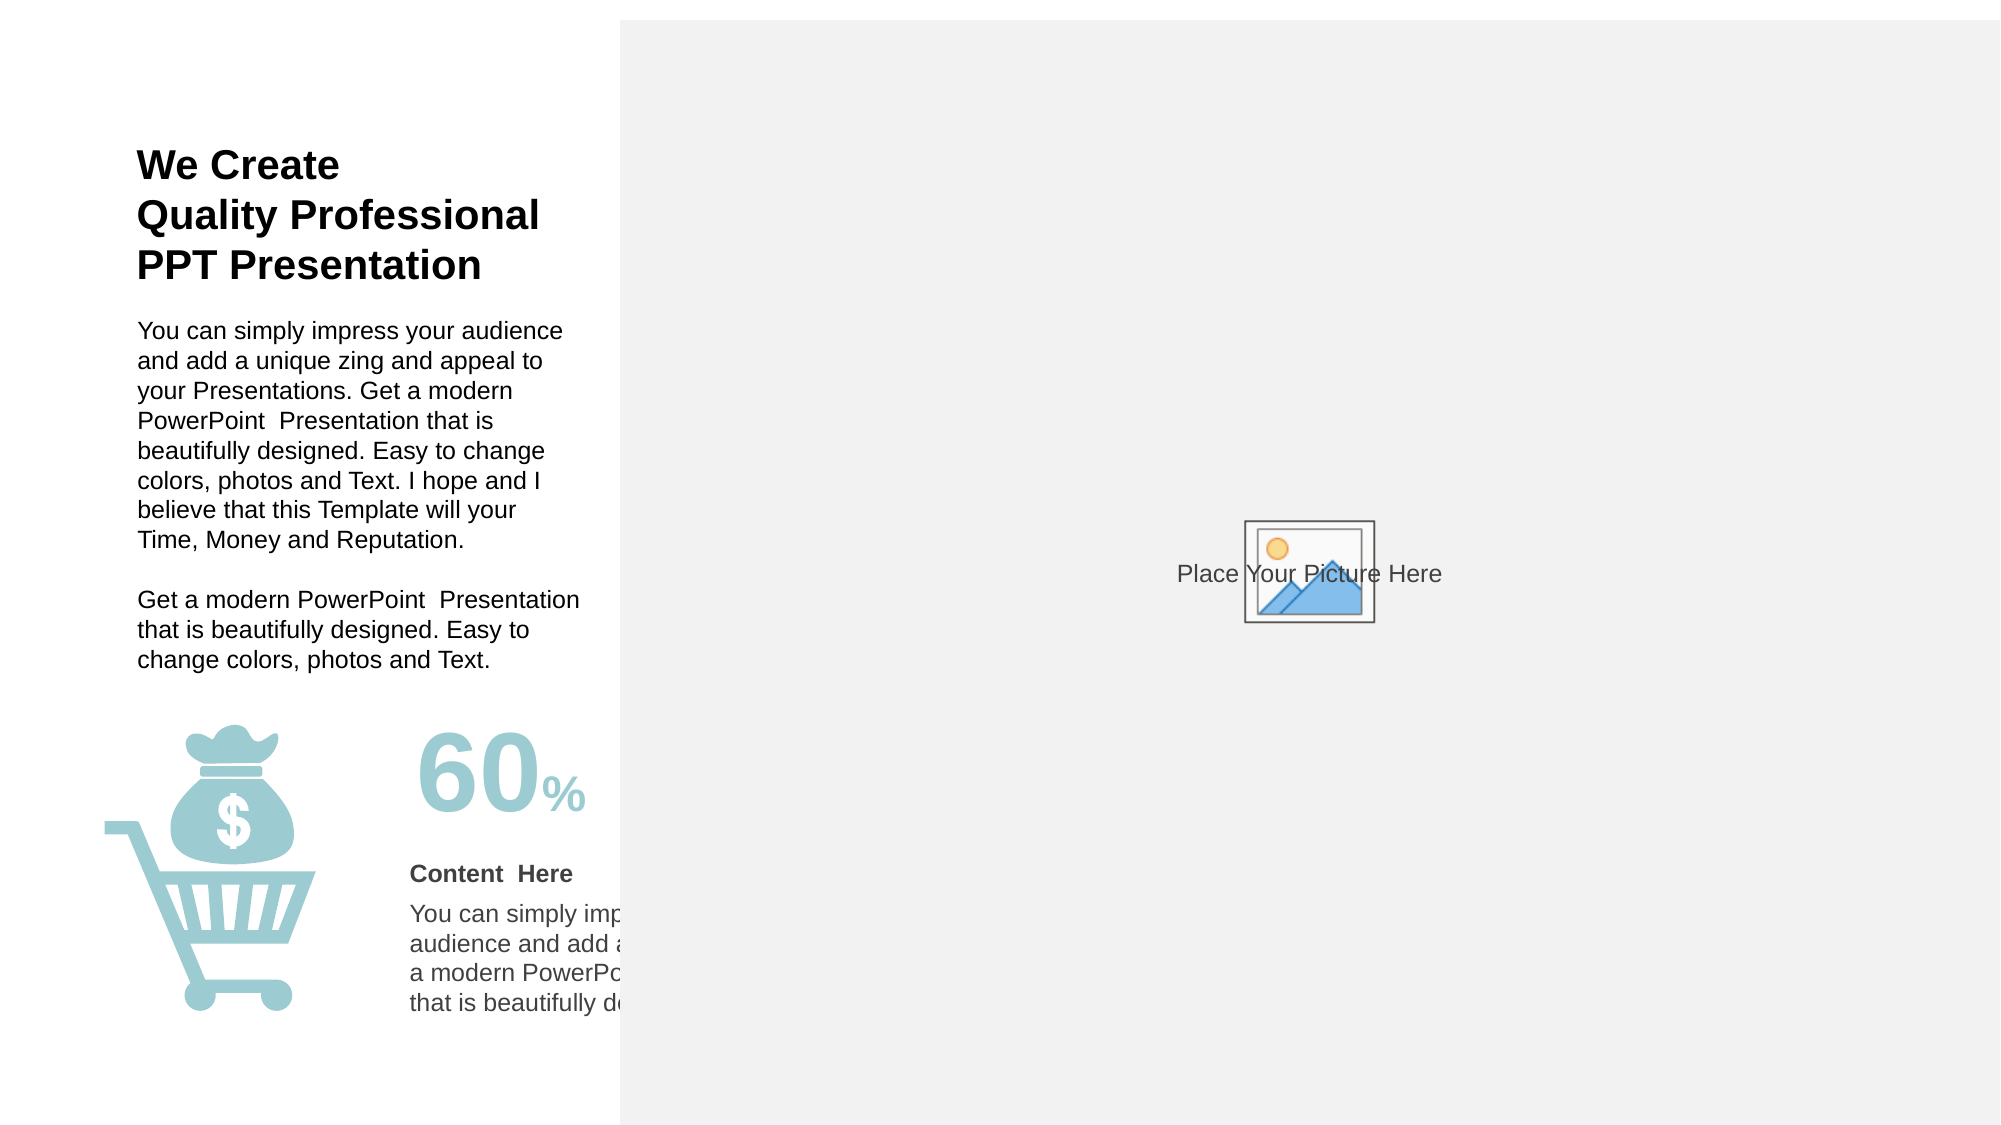

AWESOME
SLIDE
We Create
Quality Professional
PPT Presentation
LOREM IPSUM
DOLOR SIT AMET
You can simply impress your audience and add a unique zing and appeal to your Presentations. Get a modern PowerPoint  Presentation that is beautifully designed. Easy to change colors, photos and Text. I hope and I believe that this Template will your Time, Money and Reputation.

Get a modern PowerPoint  Presentation that is beautifully designed. Easy to change colors, photos and Text.
60%

Content  Here
You can simply impress your audience and add a unique zing. Get a modern PowerPoint  Presentation that is beautifully designed.